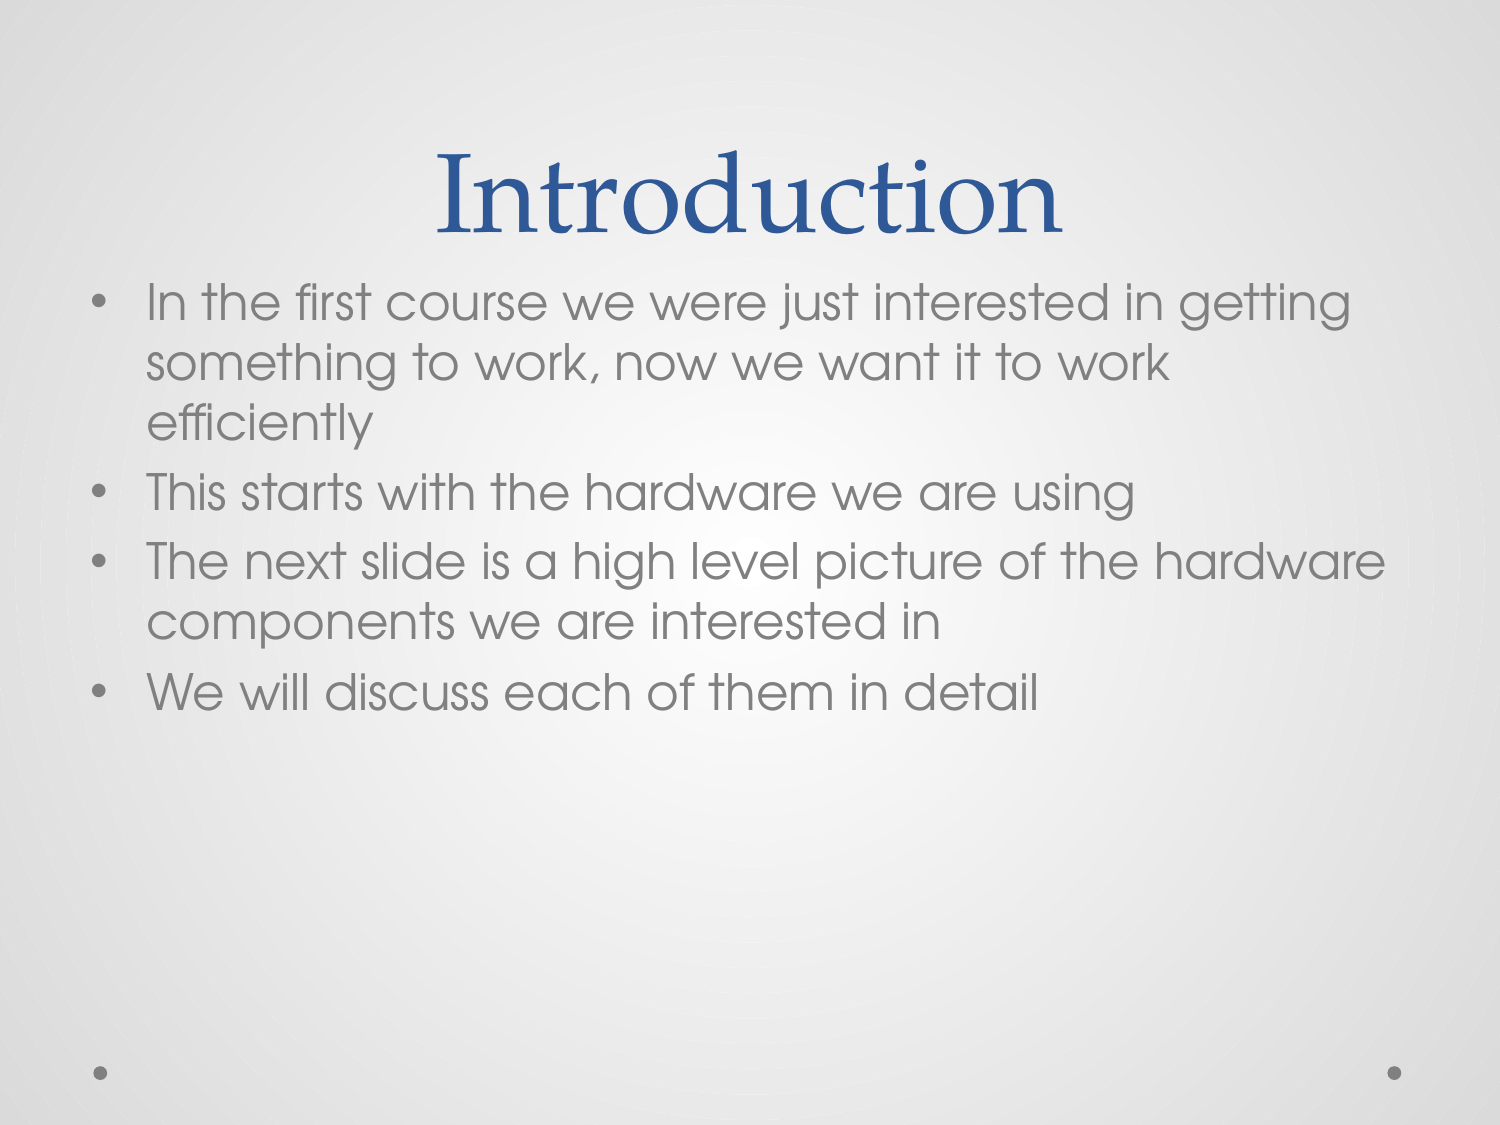

# Introduction
In the first course we were just interested in getting something to work, now we want it to work efficiently
This starts with the hardware we are using
The next slide is a high level picture of the hardware components we are interested in
We will discuss each of them in detail